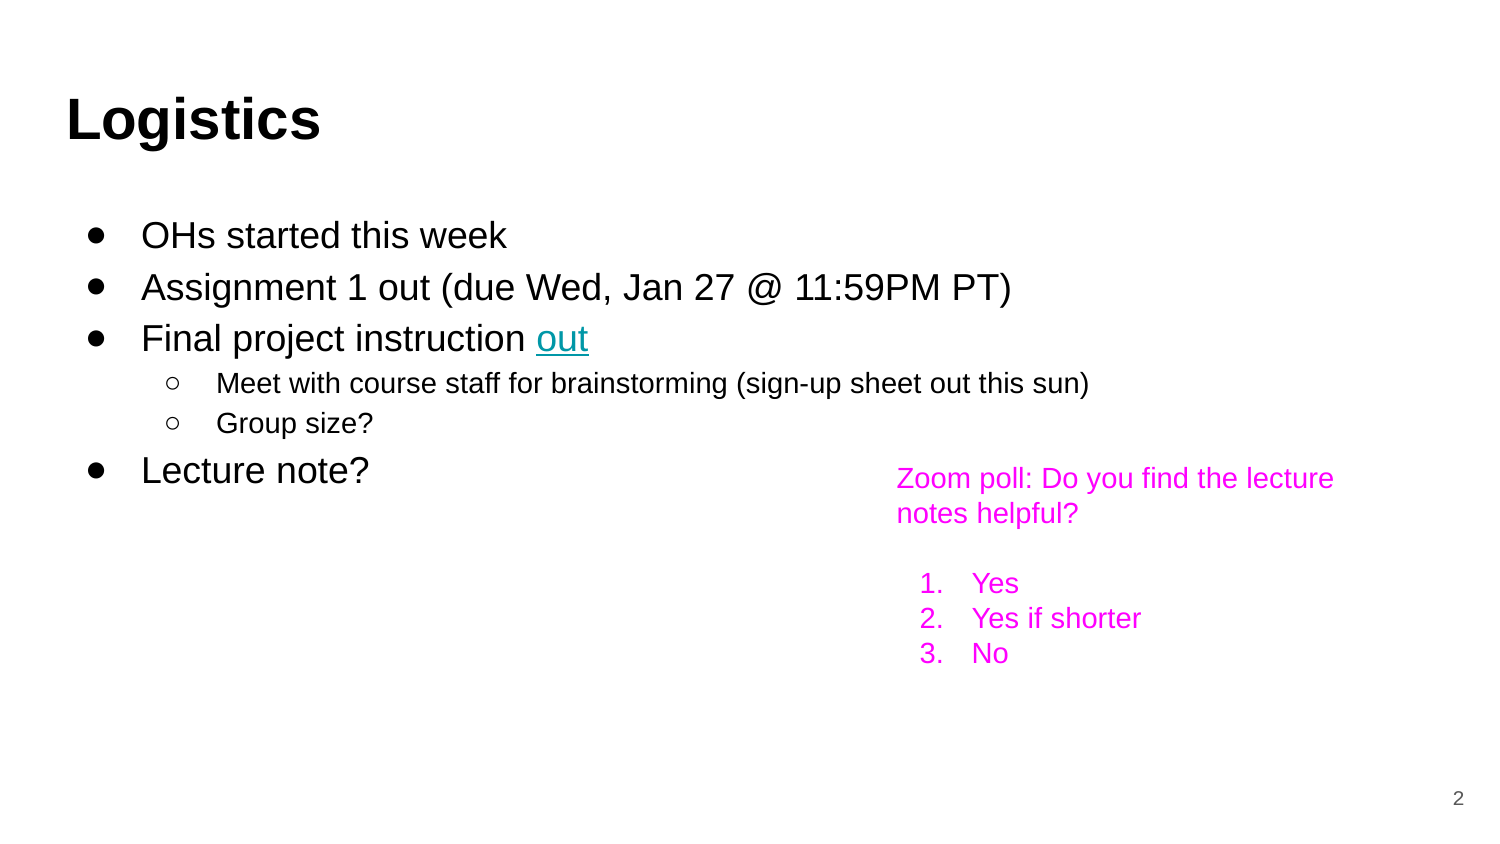

# Logistics
OHs started this week
Assignment 1 out (due Wed, Jan 27 @ 11:59PM PT)
Final project instruction out
Meet with course staff for brainstorming (sign-up sheet out this sun)
Group size?
Lecture note?
Zoom poll: Do you find the lecture notes helpful?

Yes
Yes if shorter
No
2